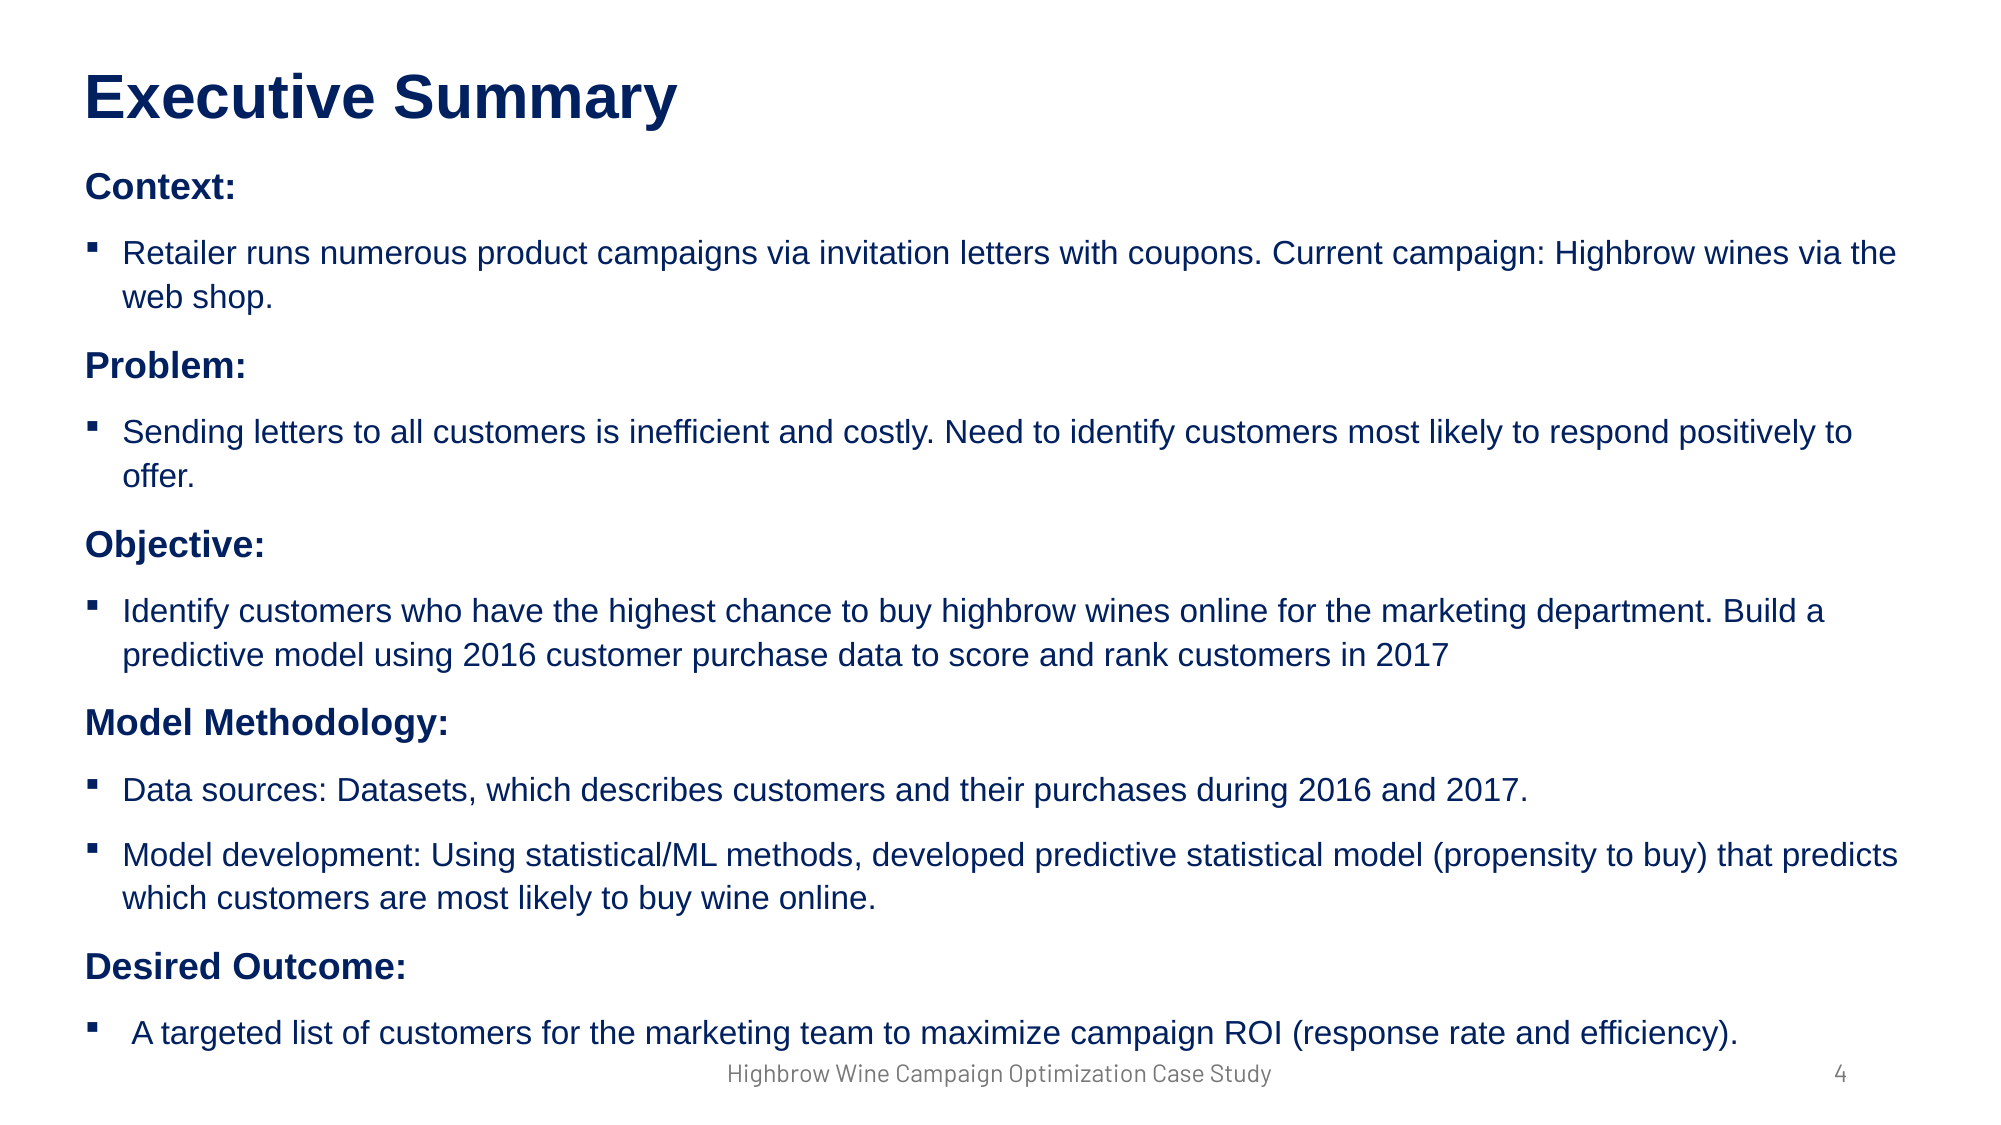

# Executive Summary
Context:
Retailer runs numerous product campaigns via invitation letters with coupons. Current campaign: Highbrow wines via the web shop.
Problem:
Sending letters to all customers is inefficient and costly. Need to identify customers most likely to respond positively to offer.
Objective:
Identify customers who have the highest chance to buy highbrow wines online for the marketing department. Build a predictive model using 2016 customer purchase data to score and rank customers in 2017
Model Methodology:
Data sources: Datasets, which describes customers and their purchases during 2016 and 2017.
Model development: Using statistical/ML methods, developed predictive statistical model (propensity to buy) that predicts which customers are most likely to buy wine online.
Desired Outcome:
 A targeted list of customers for the marketing team to maximize campaign ROI (response rate and efficiency).

Highbrow Wine Campaign Optimization Case Study
4